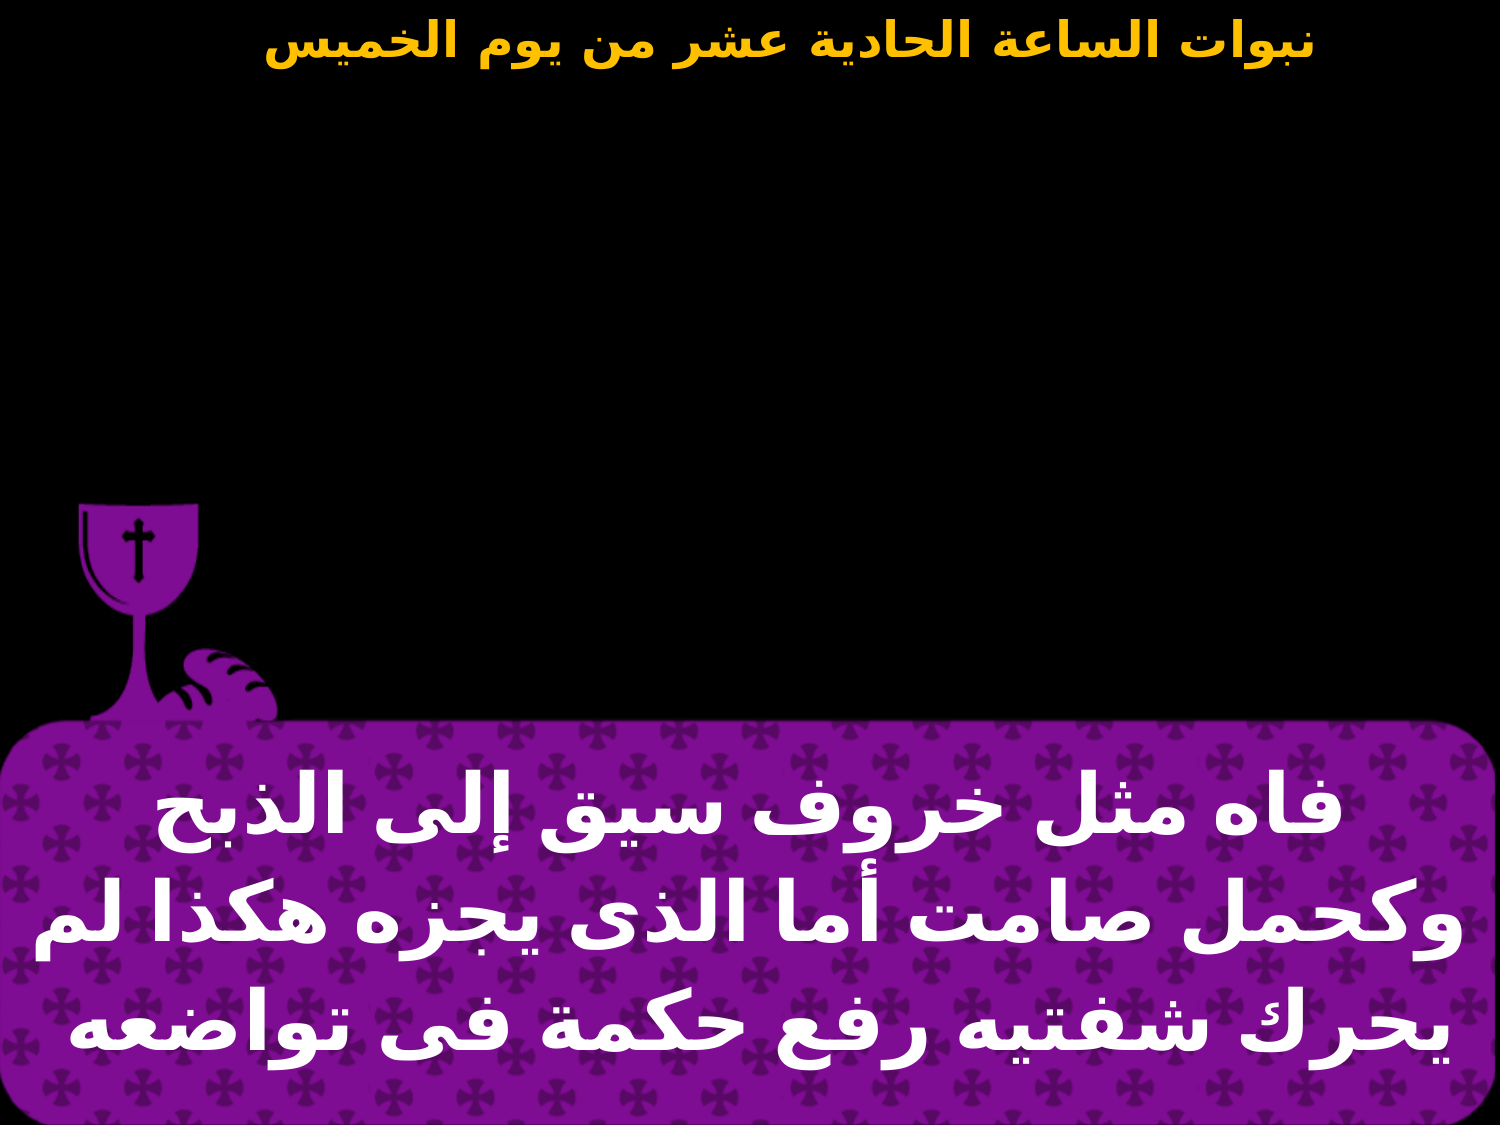

| فاه مثل خروف سيق إلى الذبح وكحمل صامت أما الذى يجزه هكذا لم يحرك شفتيه رفع حكمة فى تواضعه |
| --- |